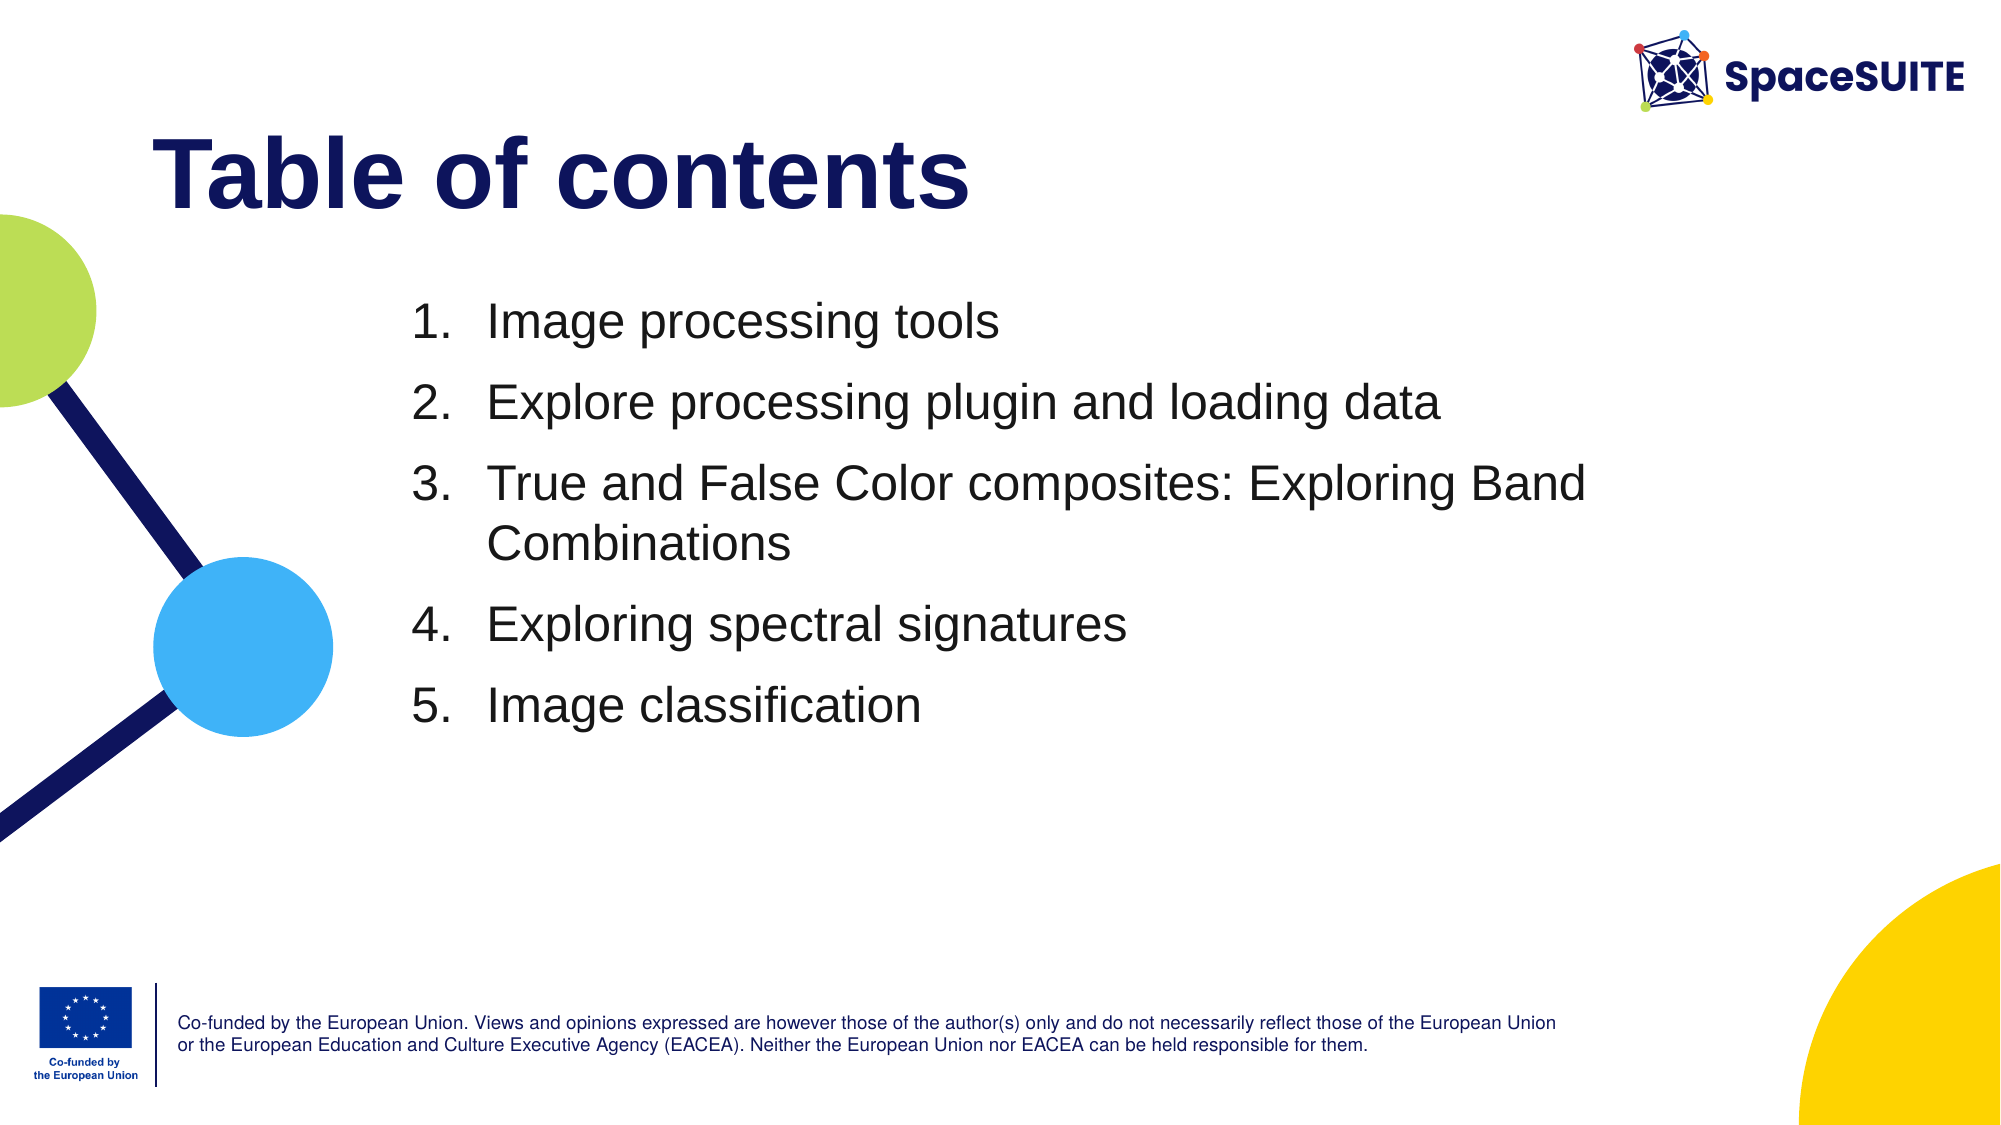

# Table of contents
Image processing tools
Explore processing plugin and loading data
True and False Color composites: Exploring Band Combinations
Exploring spectral signatures
Image classification